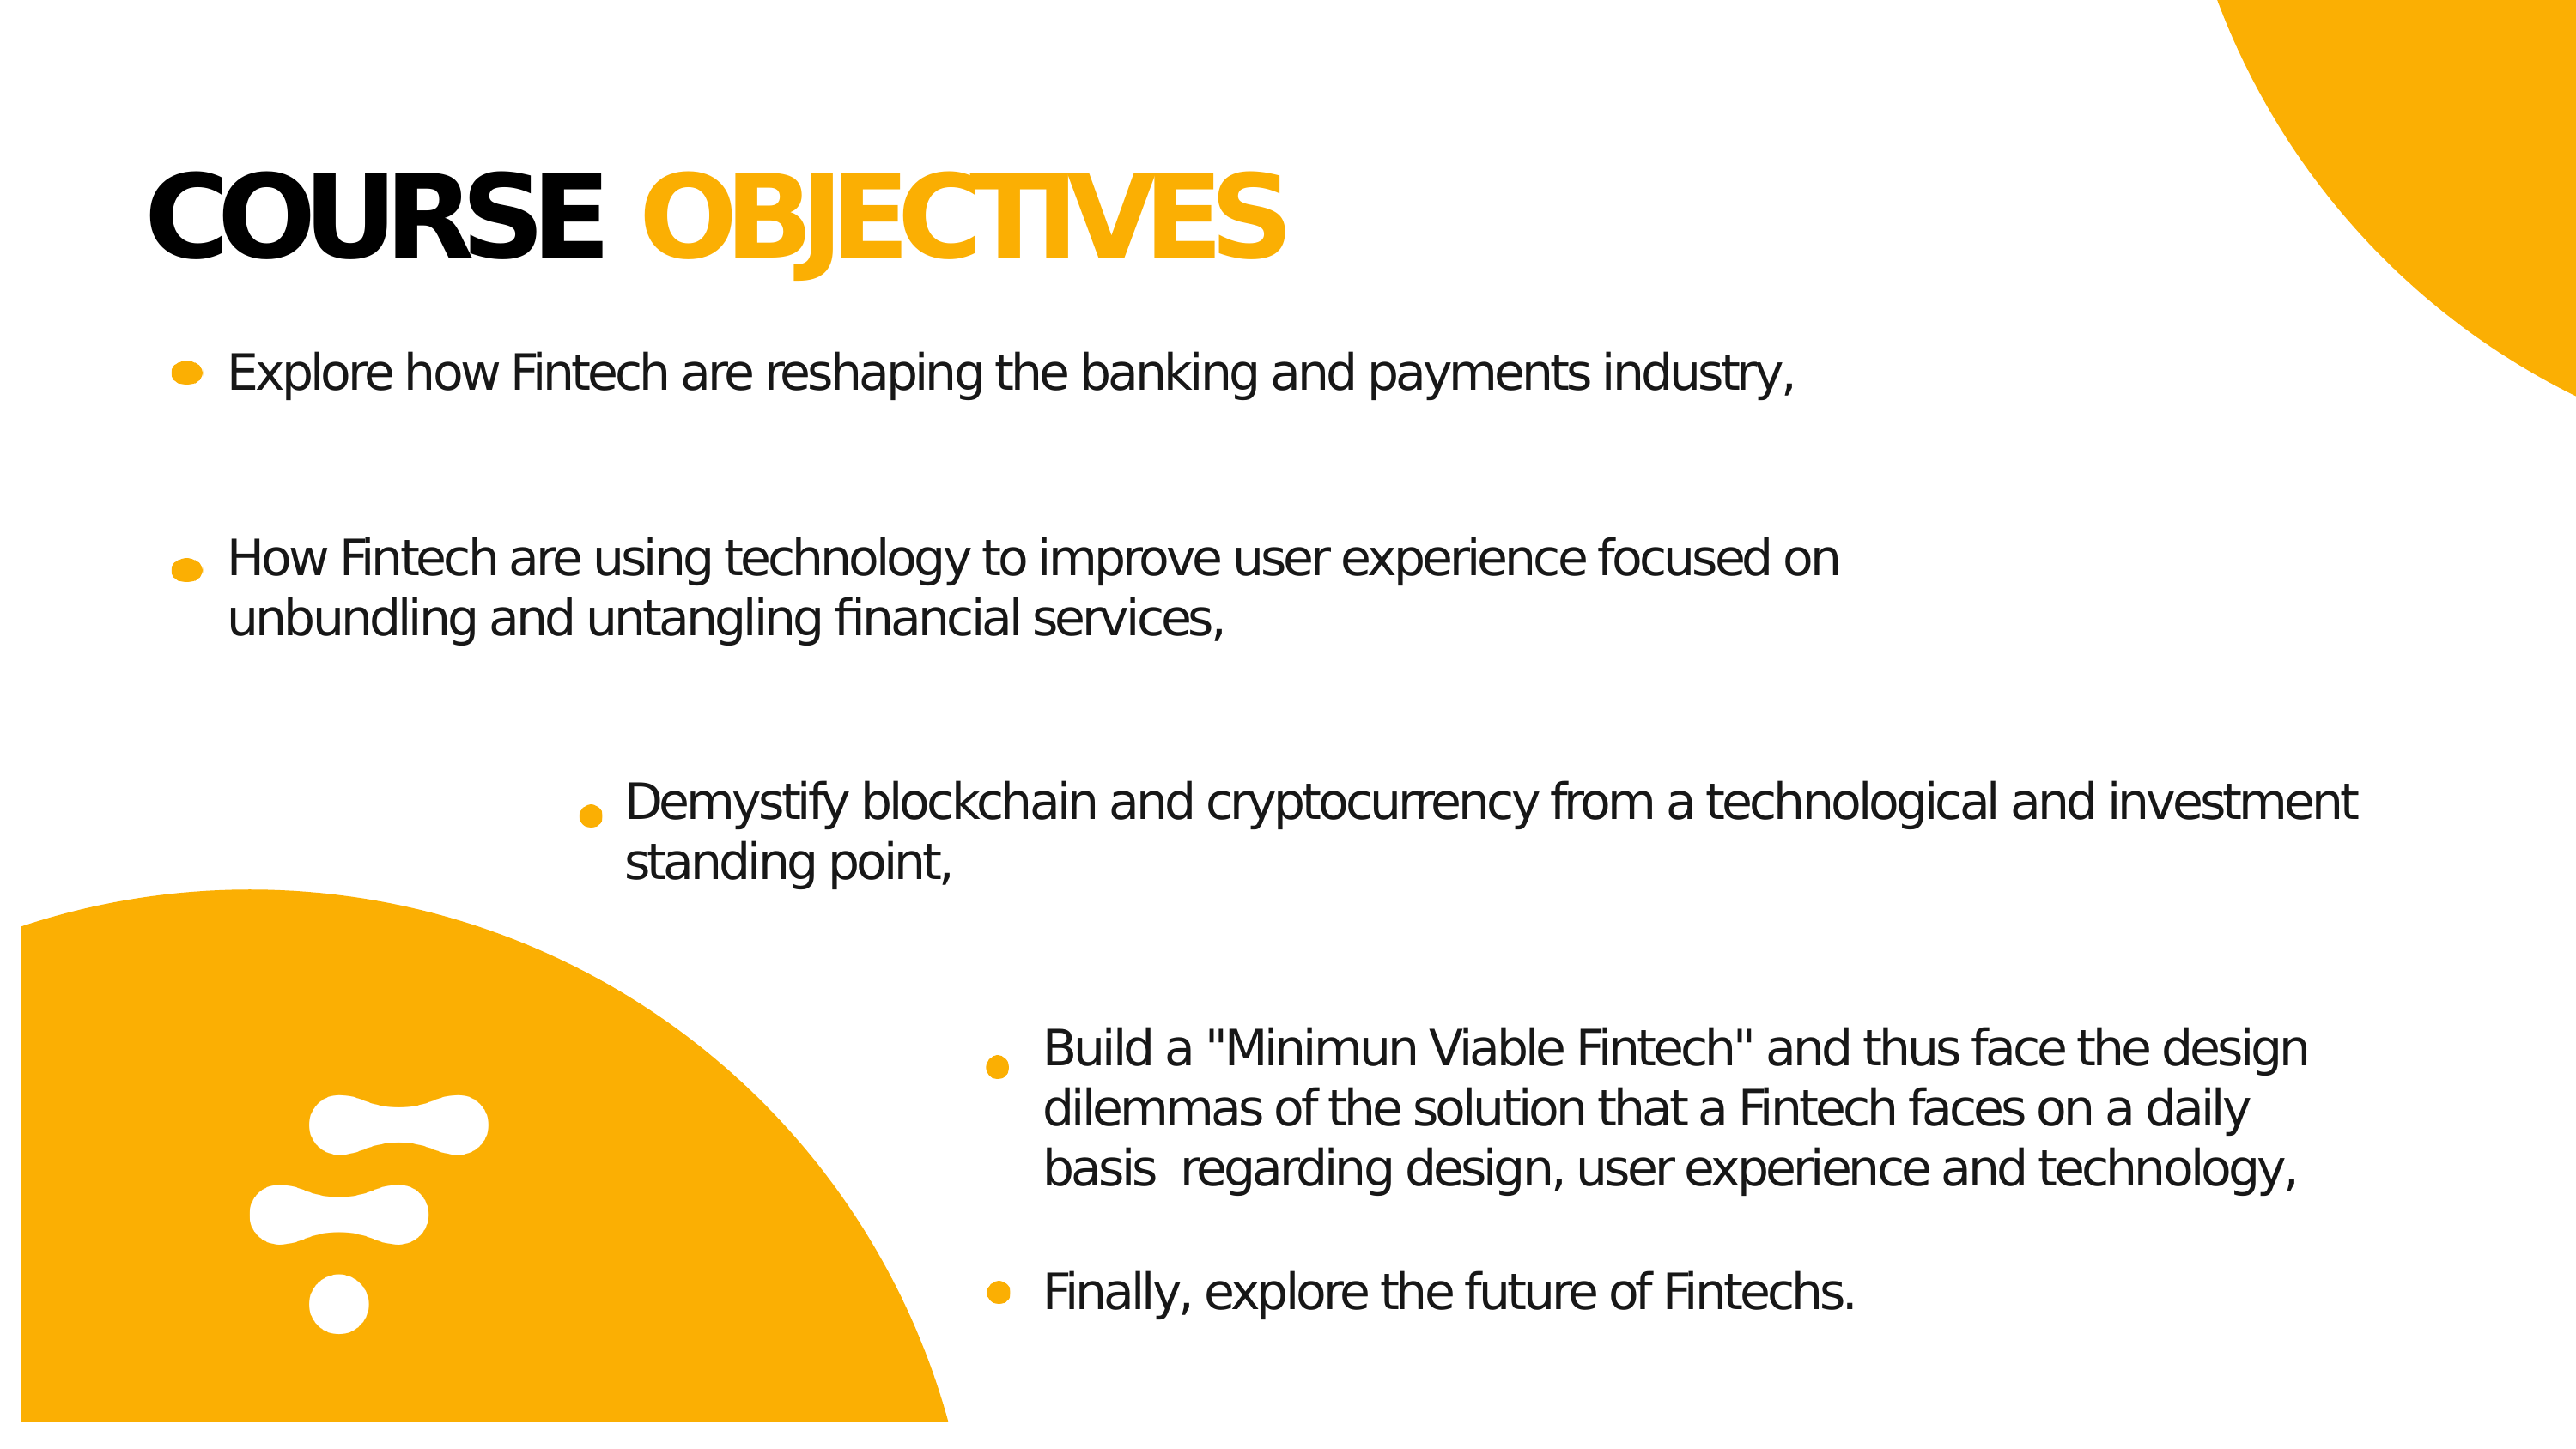

# COURSE OBJECTIVES
Explore how Fintech are reshaping the banking and payments industry,

How Fintech are using technology to improve user experience focused on unbundling and untangling financial services,

Demystify blockchain and cryptocurrency from a technological and investment standing point,

Build a "Minimun Viable Fintech" and thus face the design dilemmas of the solution that a Fintech faces on a daily basis  regarding design, user experience and technology,

Finally, explore the future of Fintechs.